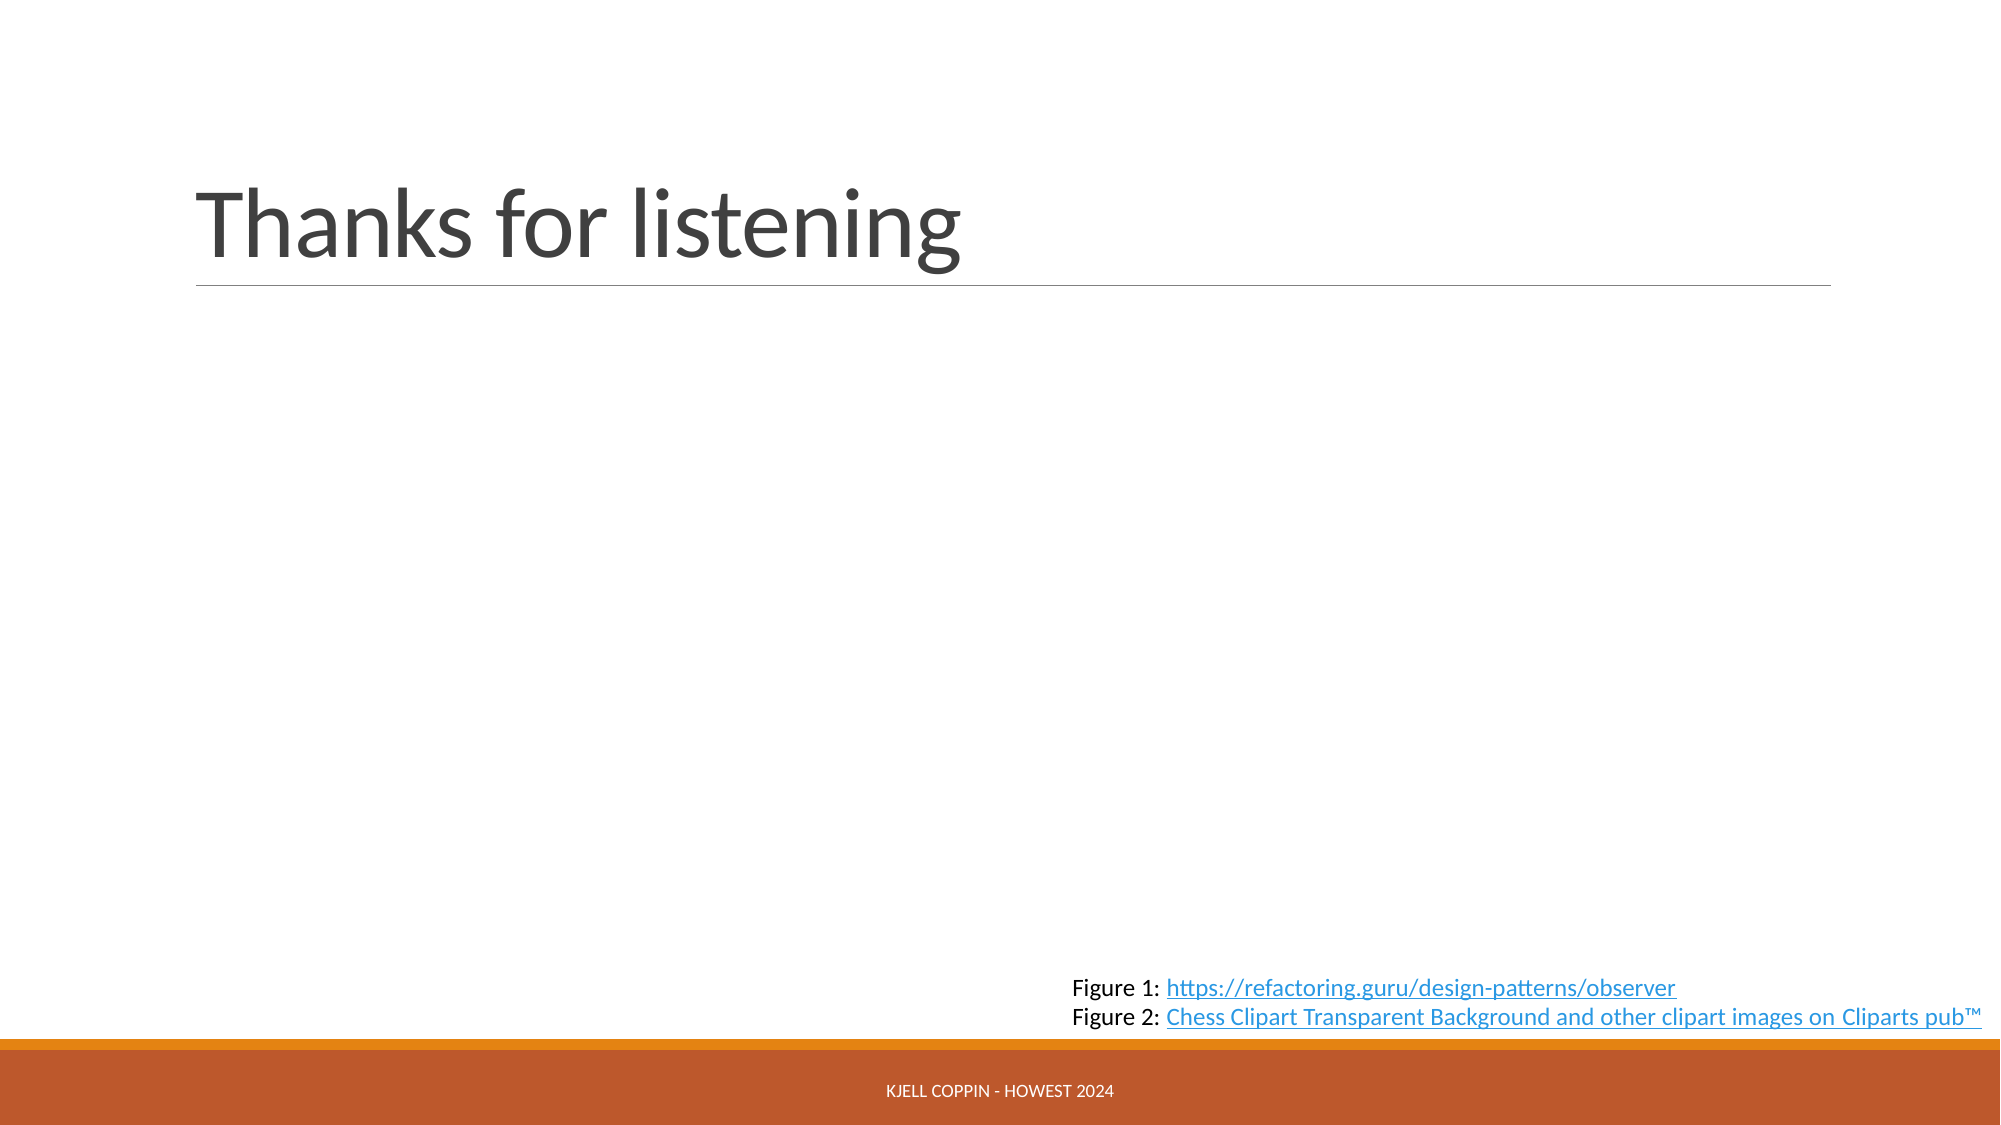

# Thanks for listening
Figure 1: https://refactoring.guru/design-patterns/observer
Figure 2: Chess Clipart Transparent Background and other clipart images on Cliparts pub™
Kjell Coppin - Howest 2024